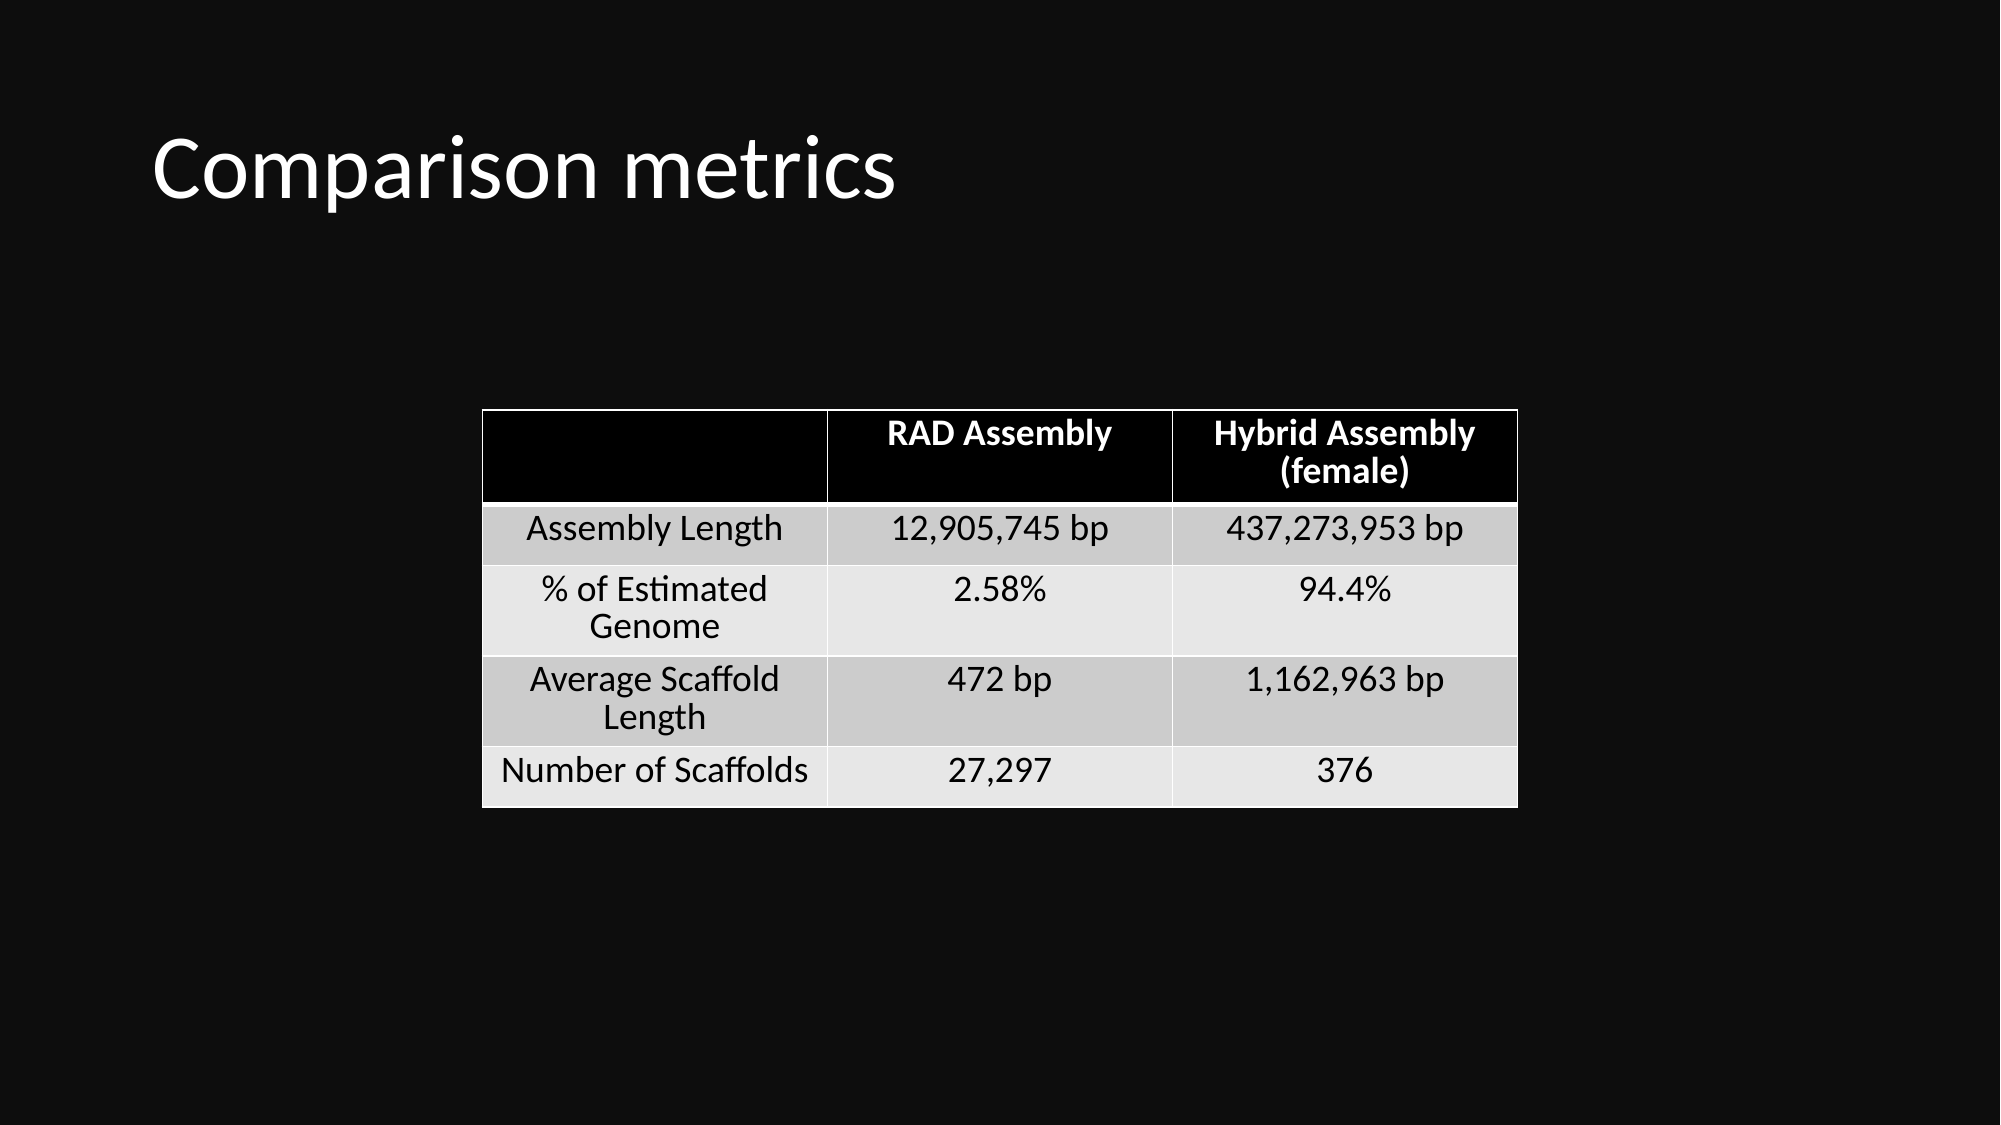

# Comparison metrics
|  | RAD Assembly | Hybrid Assembly (female) |
| --- | --- | --- |
| Assembly Length | 12,905,745 bp | 437,273,953 bp |
| % of Estimated Genome | 2.58% | 94.4% |
| Average Scaffold Length | 472 bp | 1,162,963 bp |
| Number of Scaffolds | 27,297 | 376 |